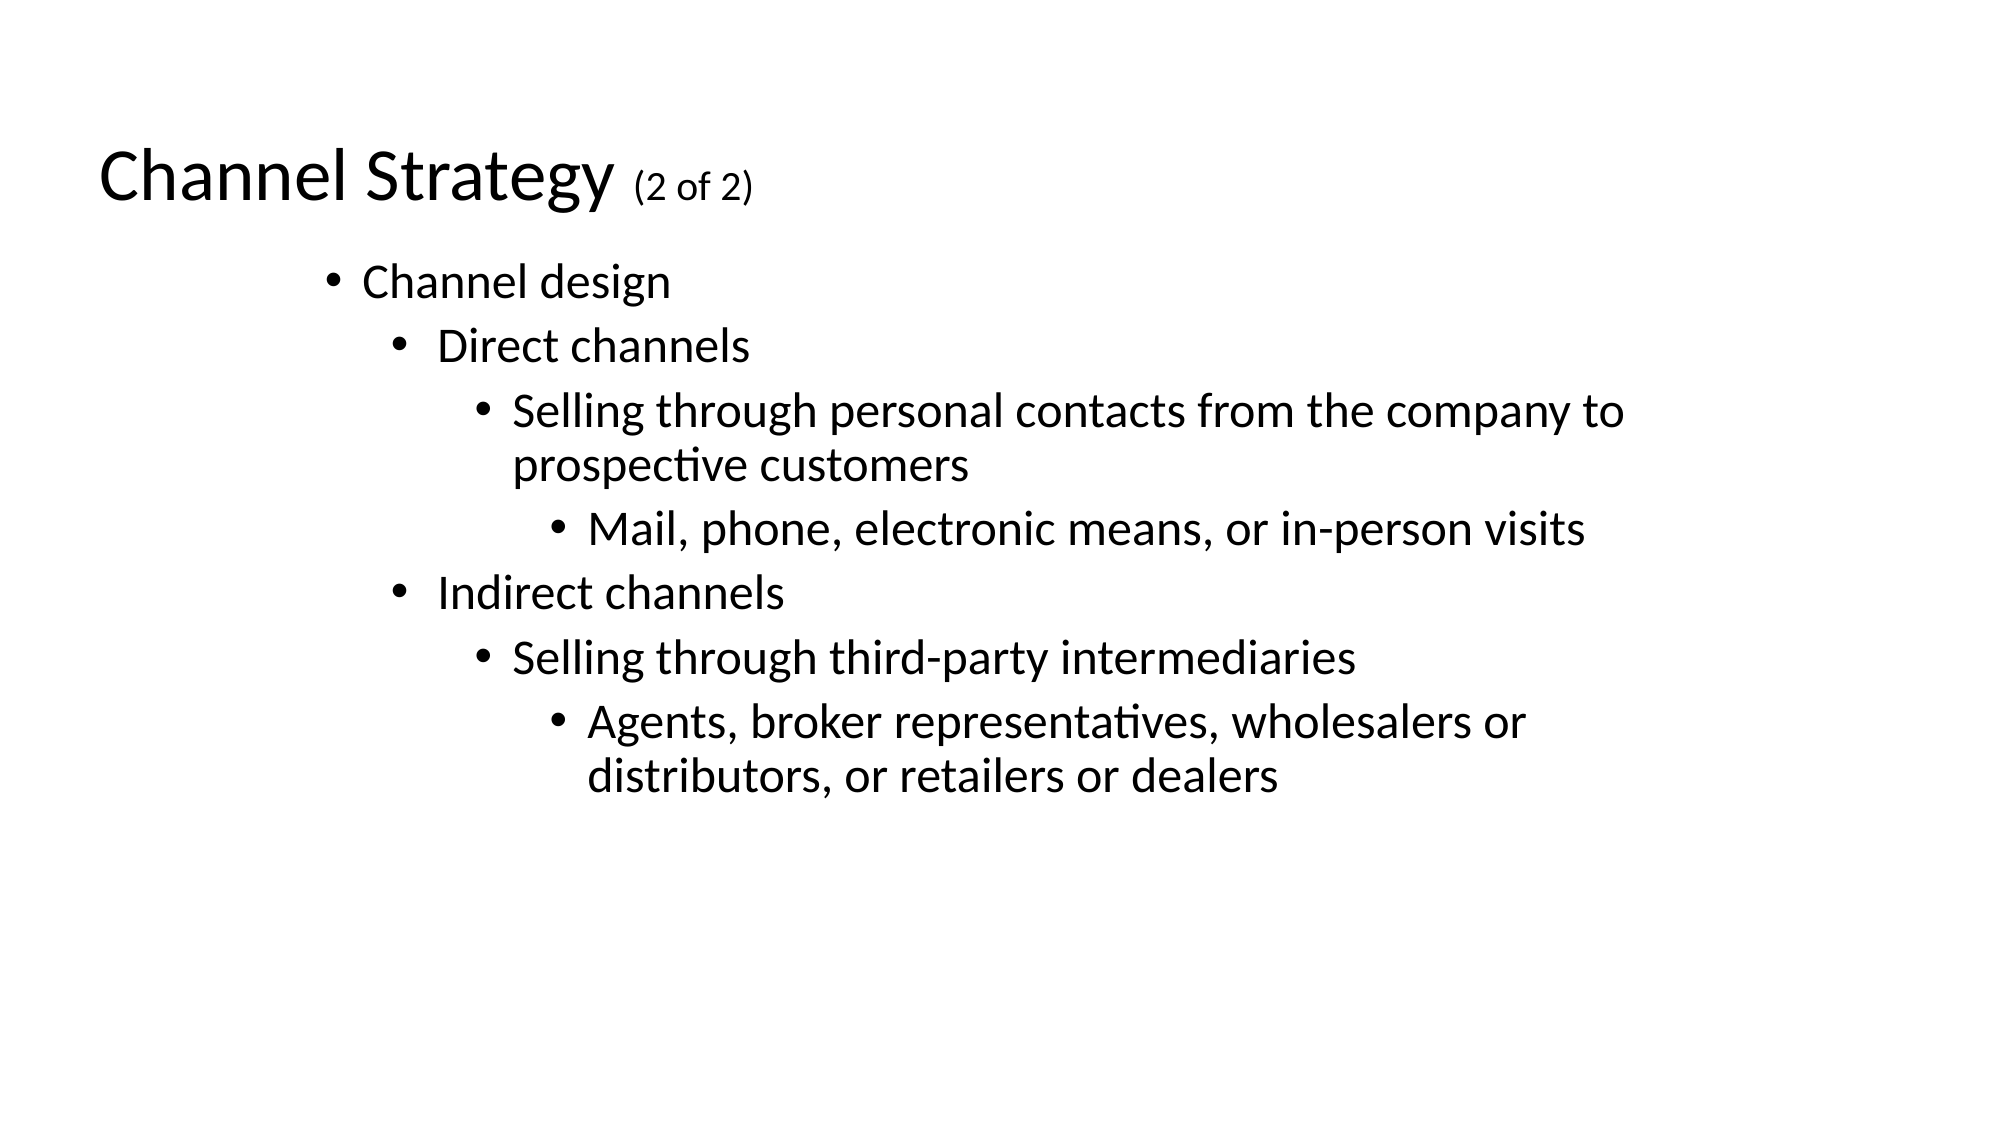

# Channel Strategy (2 of 2)
Channel design
Direct channels
Selling through personal contacts from the company to prospective customers
Mail, phone, electronic means, or in-person visits
Indirect channels
Selling through third-party intermediaries
Agents, broker representatives, wholesalers or distributors, or retailers or dealers